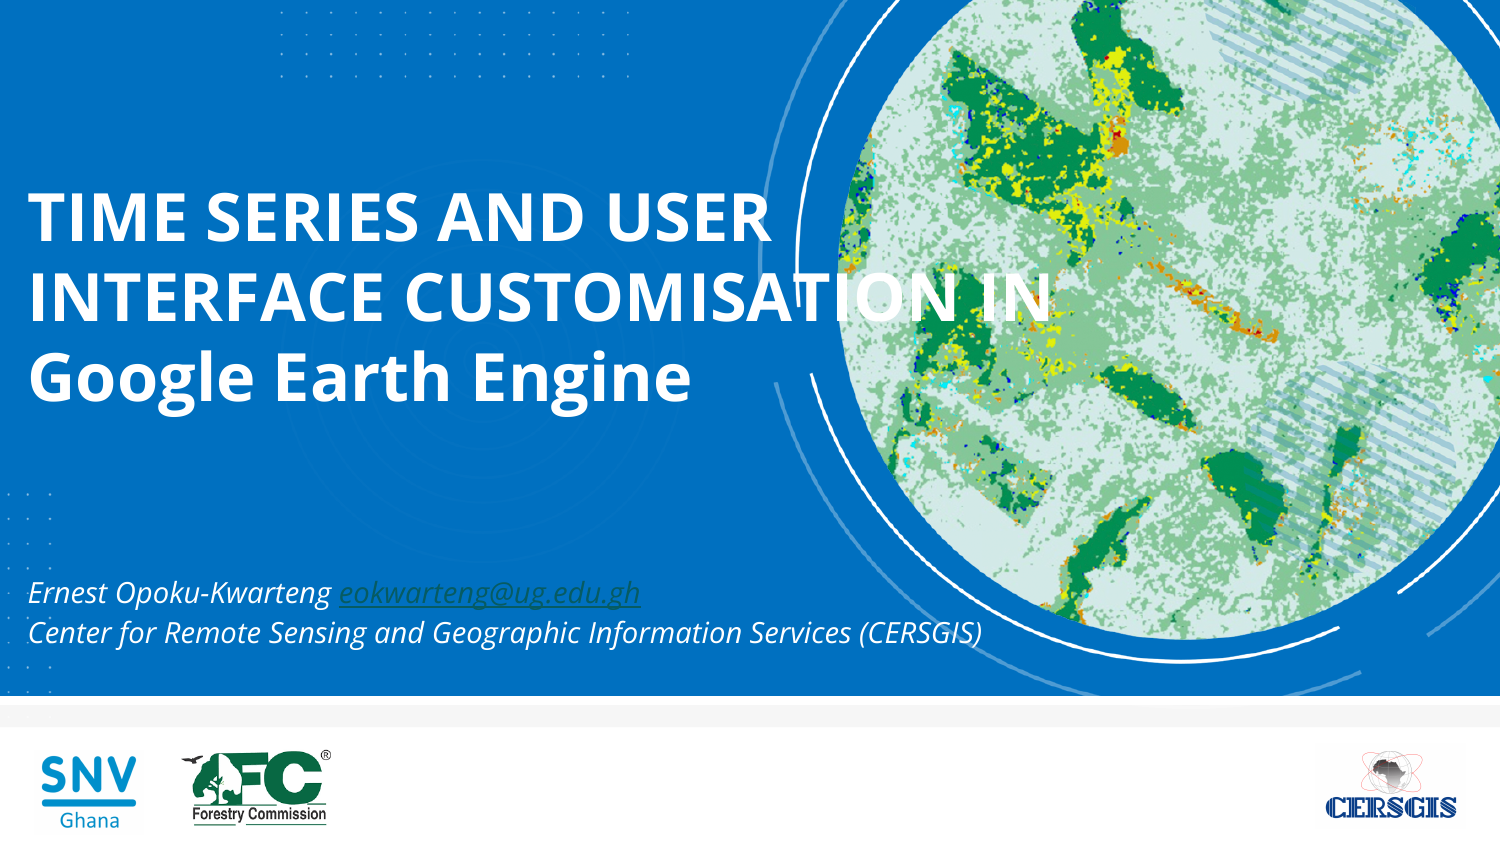

# TIME SERIES AND USER INTERFACE CUSTOMISATION IN Google Earth Engine Ernest Opoku-Kwarteng eokwarteng@ug.edu.gh Center for Remote Sensing and Geographic Information Services (CERSGIS)